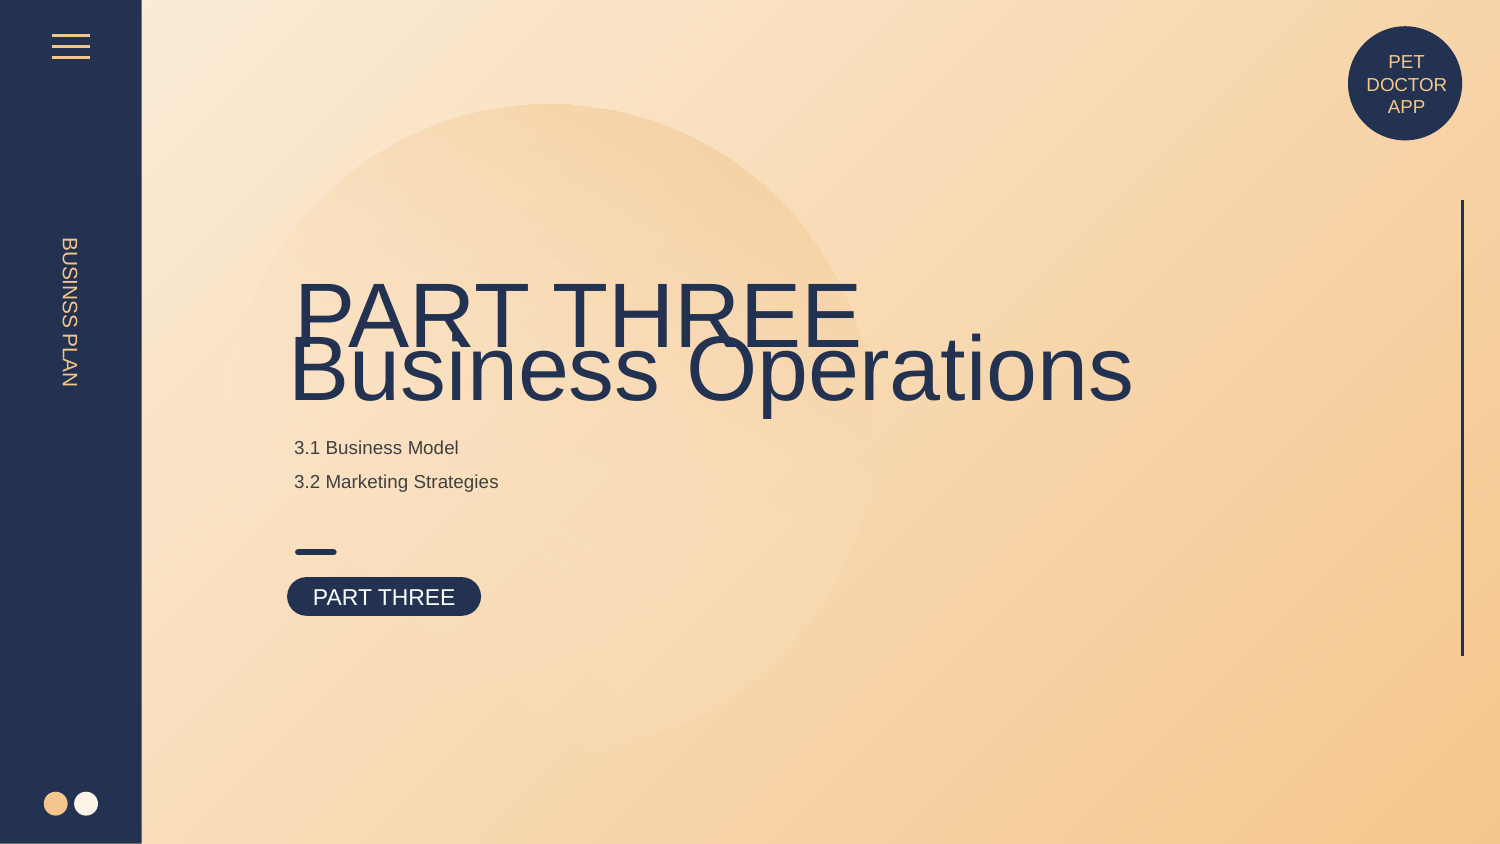

PET
DOCTOR
APP

PART THREE
Business Operations
BUSINSS PLAN
3.1 Business Model
3.2 Marketing Strategies
PART THREE